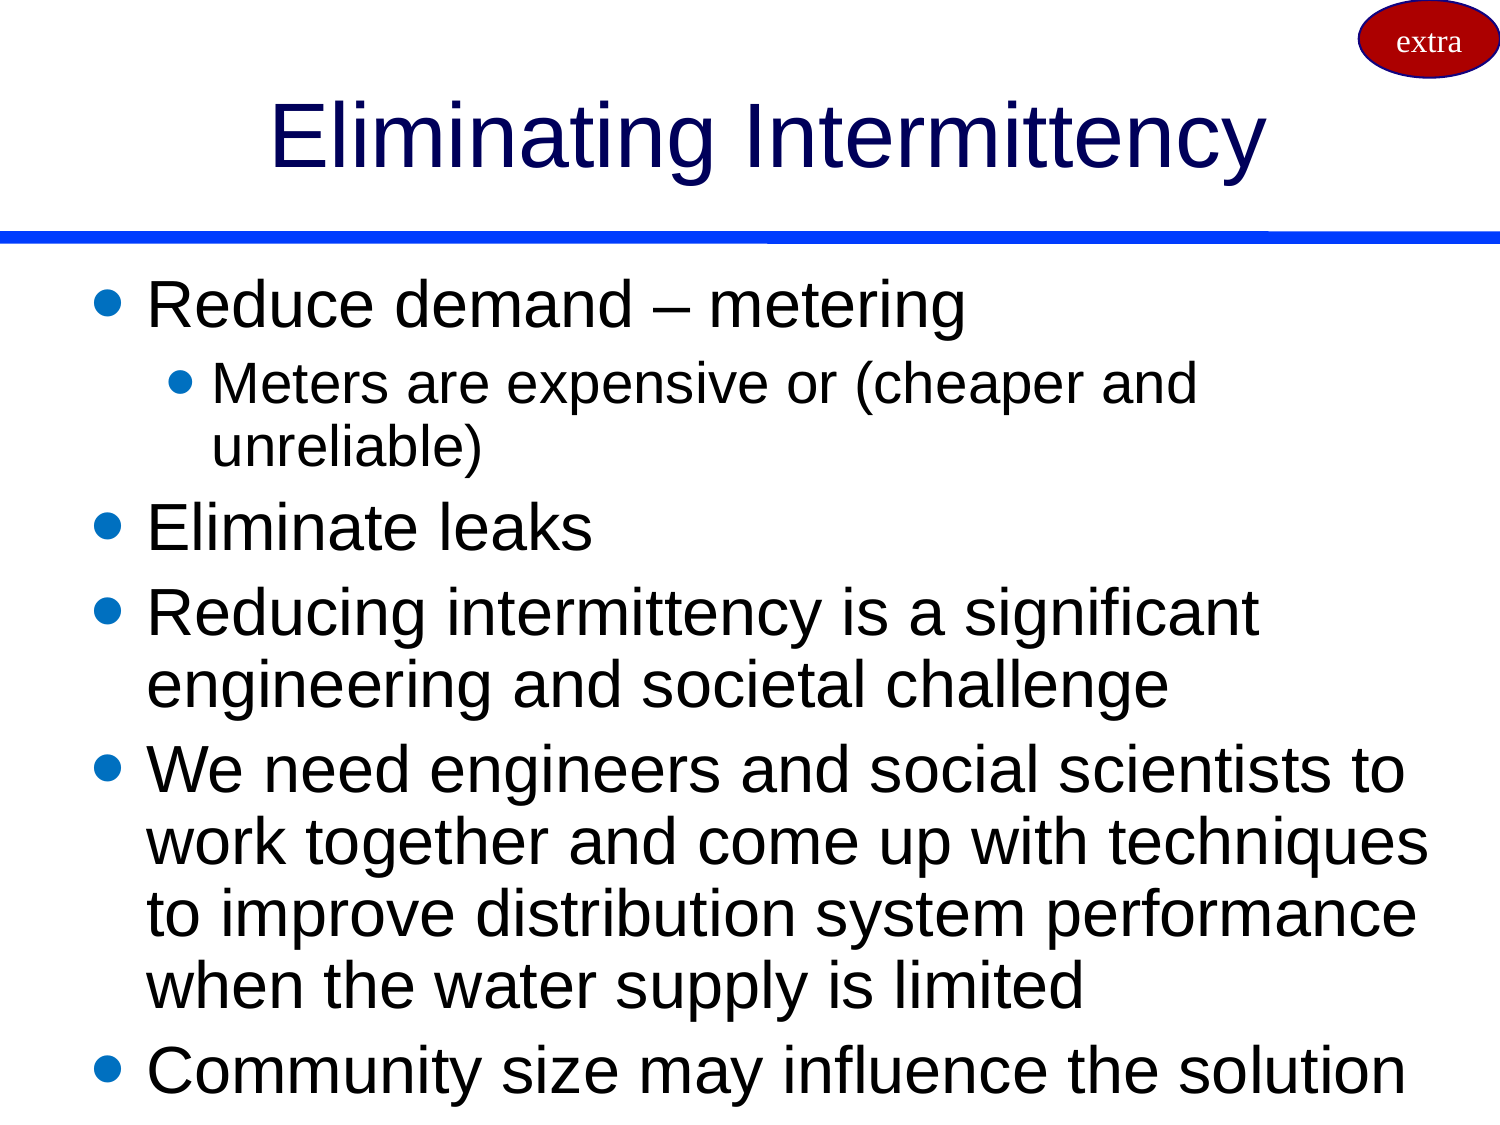

extra
# Eliminating Intermittency
Reduce demand – metering
Meters are expensive or (cheaper and unreliable)
Eliminate leaks
Reducing intermittency is a significant engineering and societal challenge
We need engineers and social scientists to work together and come up with techniques to improve distribution system performance when the water supply is limited
Community size may influence the solution